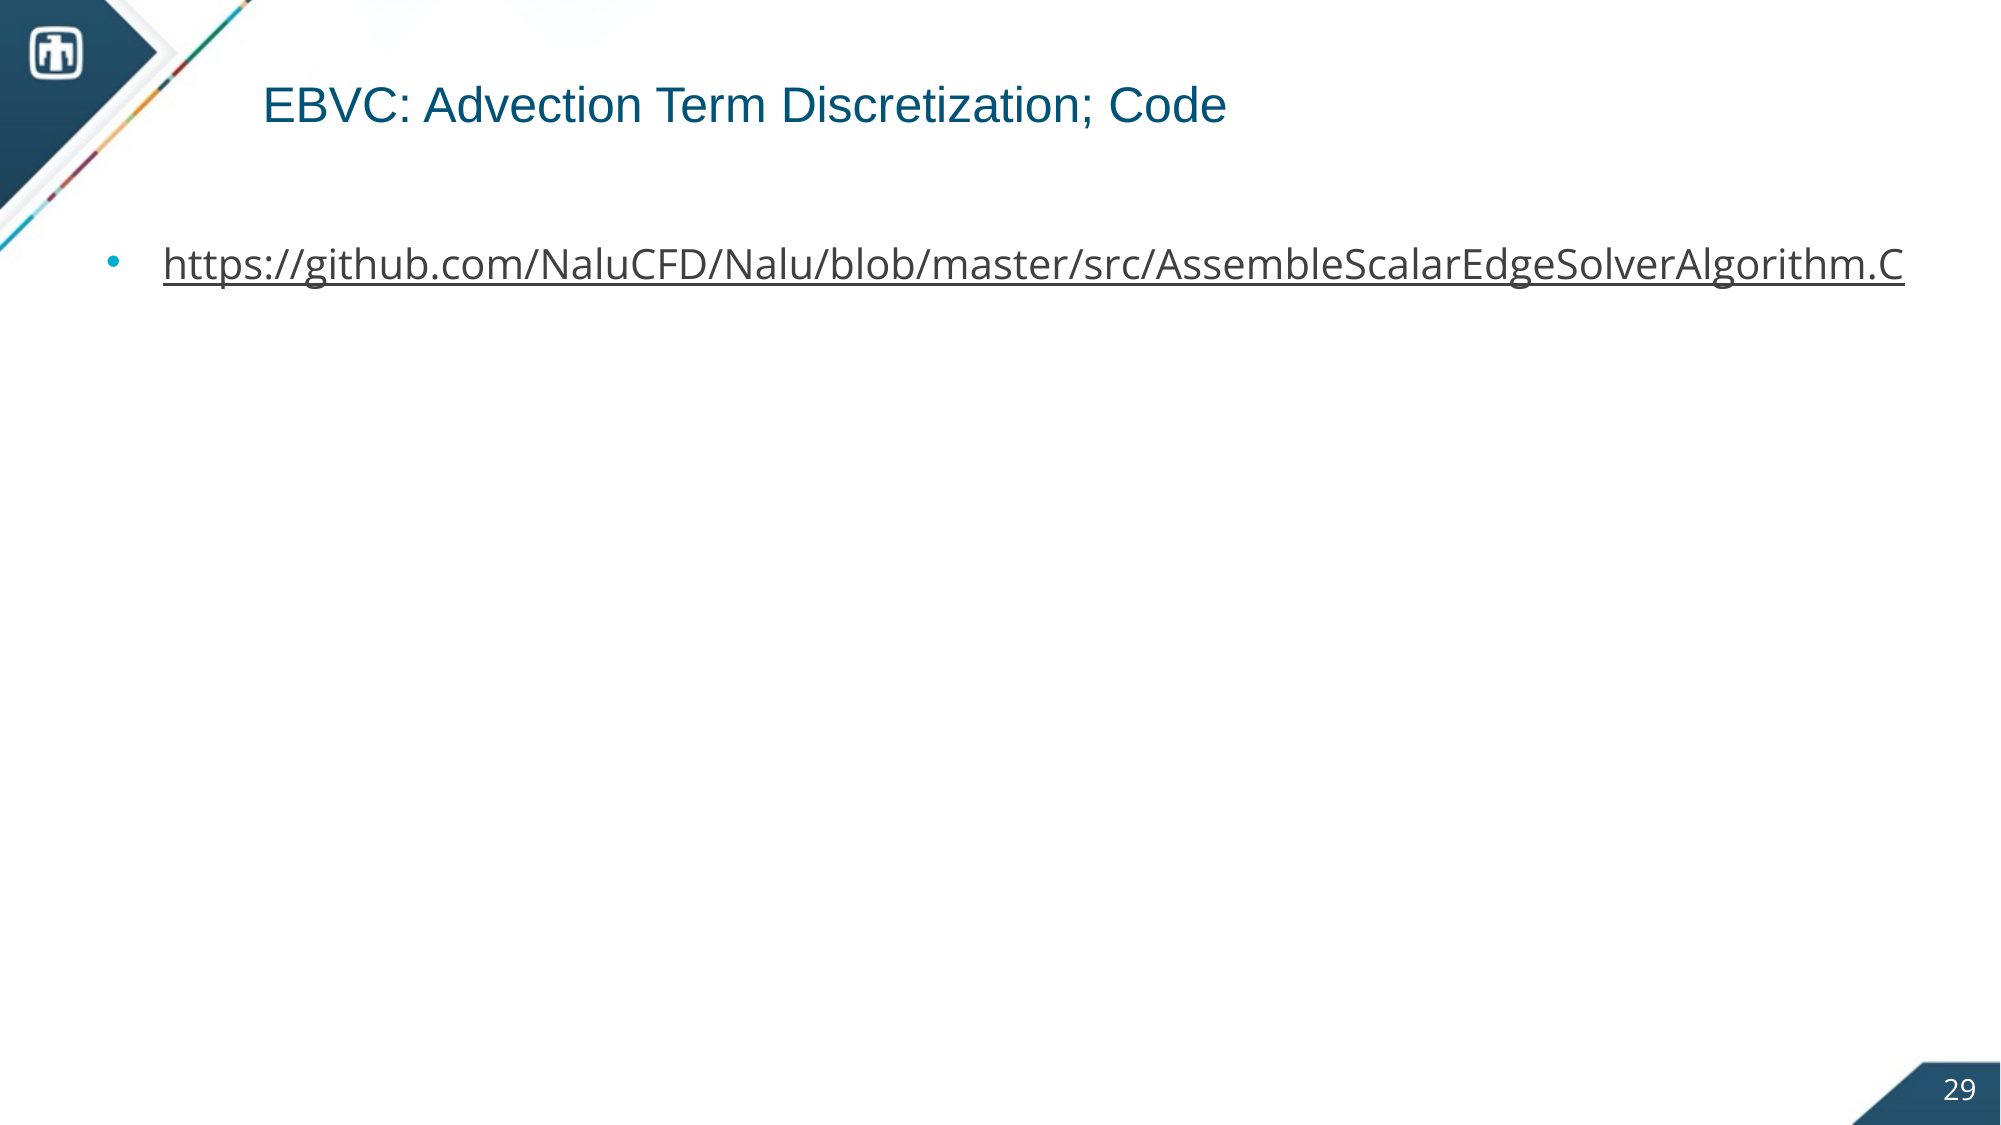

# EBVC: Advection Term Discretization; Code
https://github.com/NaluCFD/Nalu/blob/master/src/AssembleScalarEdgeSolverAlgorithm.C

29